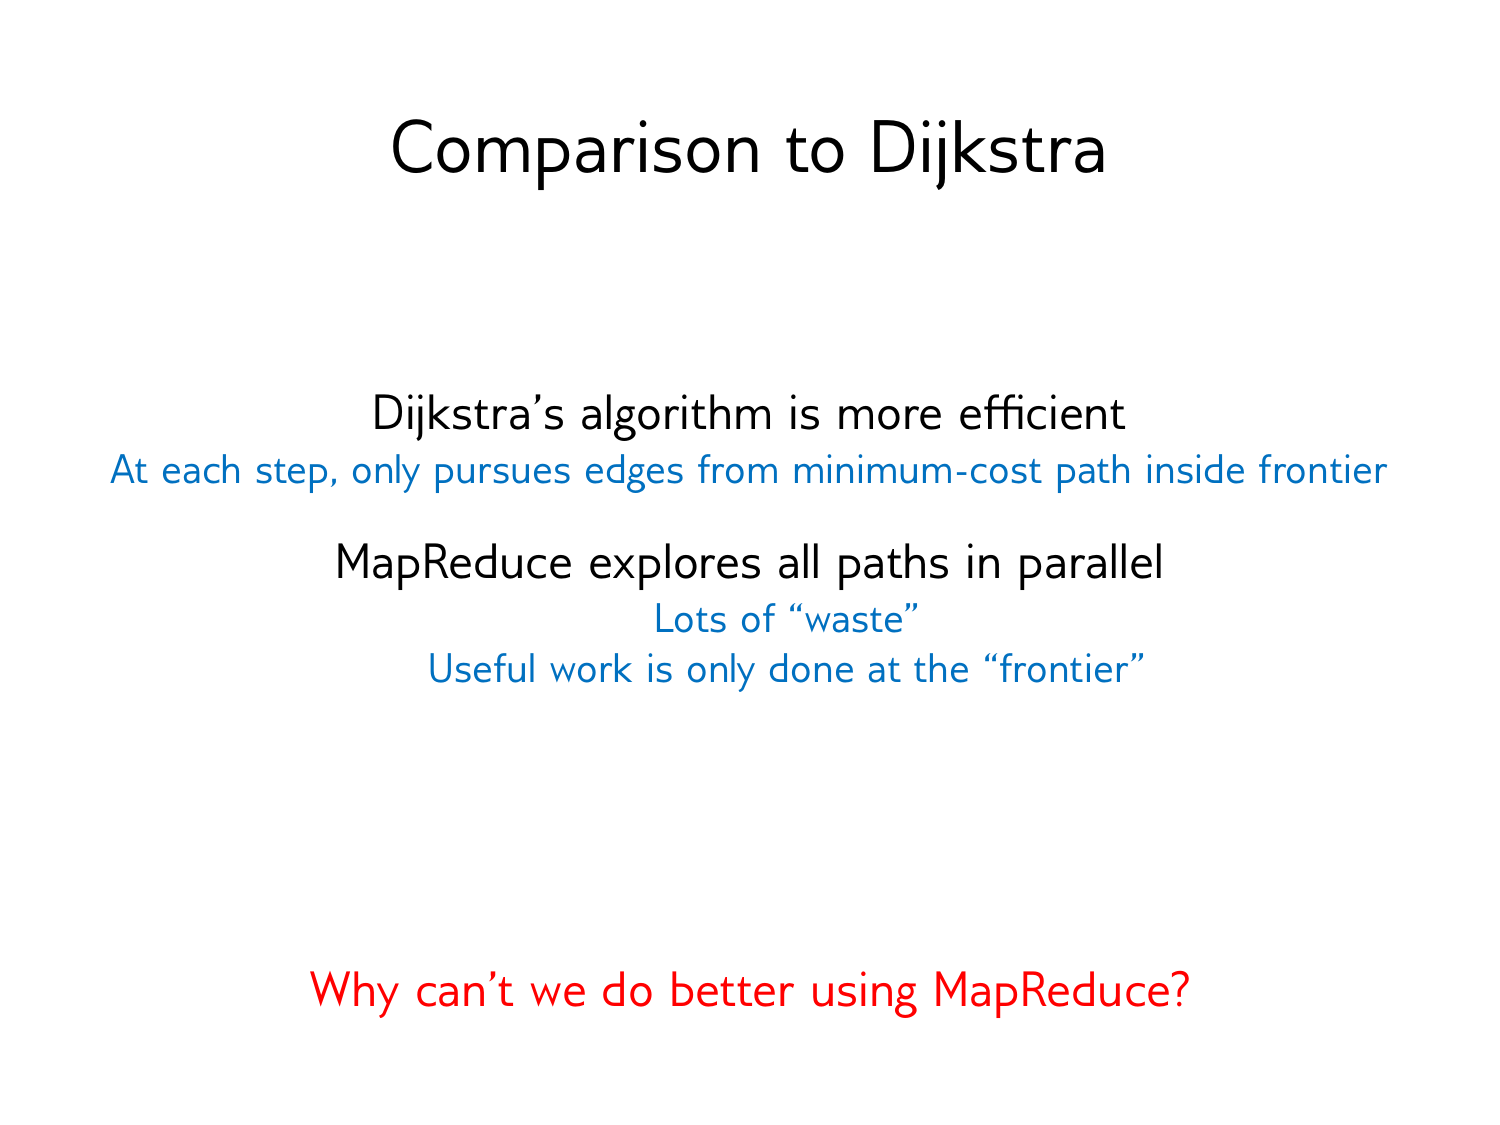

Comparison to Dijkstra
Dijkstra’s algorithm is more efficient
At each step, only pursues edges from minimum-cost path inside frontier
MapReduce explores all paths in parallel
Lots of “waste”
Useful work is only done at the “frontier”
Why can’t we do better using MapReduce?